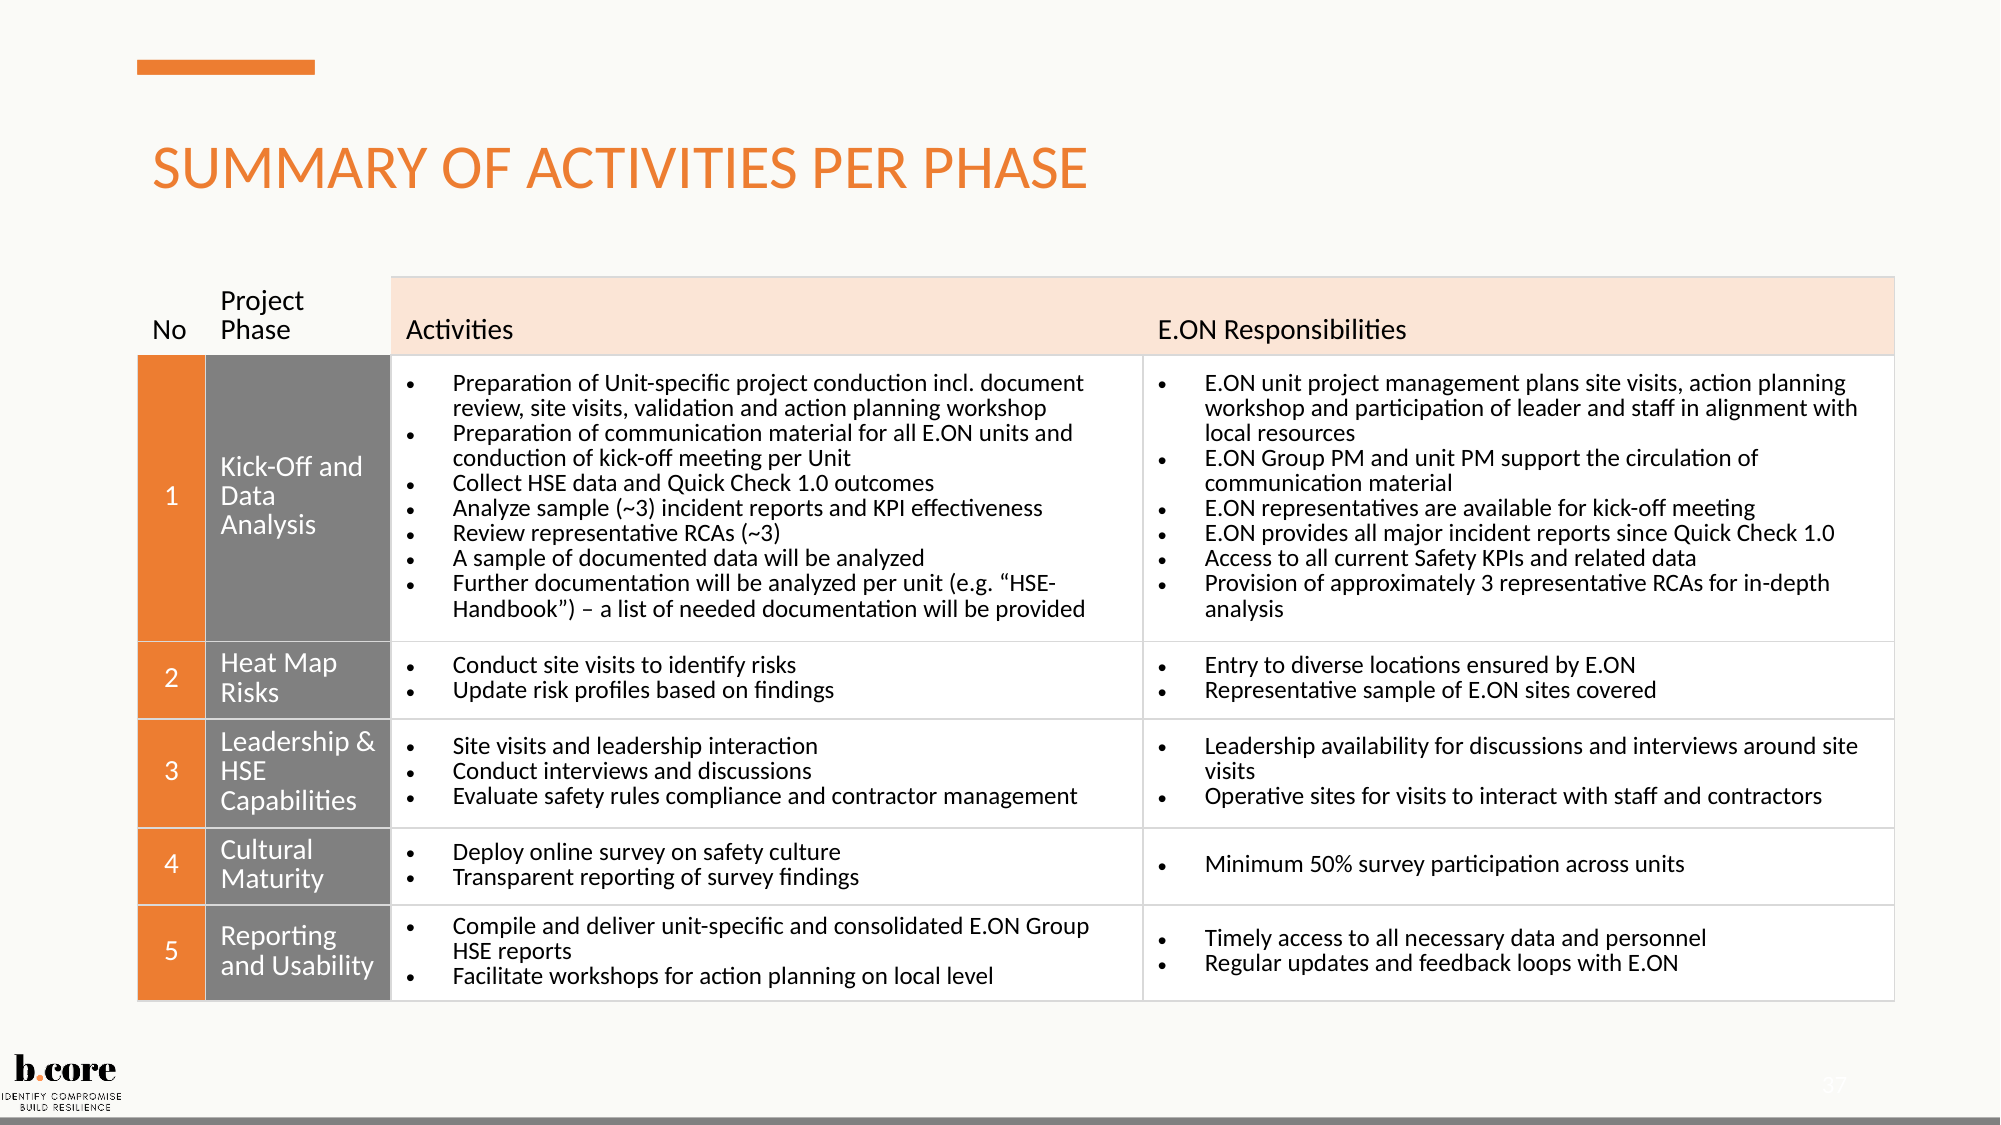

# Summary of activities per phase
| No | Project Phase | Activities | E.ON Responsibilities |
| --- | --- | --- | --- |
| 1 | Kick-Off and Data Analysis | Preparation of Unit-specific project conduction incl. document review, site visits, validation and action planning workshop Preparation of communication material for all E.ON units and conduction of kick-off meeting per Unit Collect HSE data and Quick Check 1.0 outcomes Analyze sample (~3) incident reports and KPI effectiveness Review representative RCAs (~3) A sample of documented data will be analyzed Further documentation will be analyzed per unit (e.g. “HSE-Handbook”) – a list of needed documentation will be provided | E.ON unit project management plans site visits, action planning workshop and participation of leader and staff in alignment with local resources E.ON Group PM and unit PM support the circulation of communication material E.ON representatives are available for kick-off meeting E.ON provides all major incident reports since Quick Check 1.0 Access to all current Safety KPIs and related data Provision of approximately 3 representative RCAs for in-depth analysis |
| 2 | Heat Map Risks | Conduct site visits to identify risks Update risk profiles based on findings | Entry to diverse locations ensured by E.ON Representative sample of E.ON sites covered |
| 3 | Leadership & HSE Capabilities | Site visits and leadership interaction Conduct interviews and discussions Evaluate safety rules compliance and contractor management | Leadership availability for discussions and interviews around site visits Operative sites for visits to interact with staff and contractors |
| 4 | Cultural Maturity | Deploy online survey on safety culture Transparent reporting of survey findings | Minimum 50% survey participation across units |
| 5 | Reporting and Usability | Compile and deliver unit-specific and consolidated E.ON Group HSE reports Facilitate workshops for action planning on local level | Timely access to all necessary data and personnel Regular updates and feedback loops with E.ON |
37